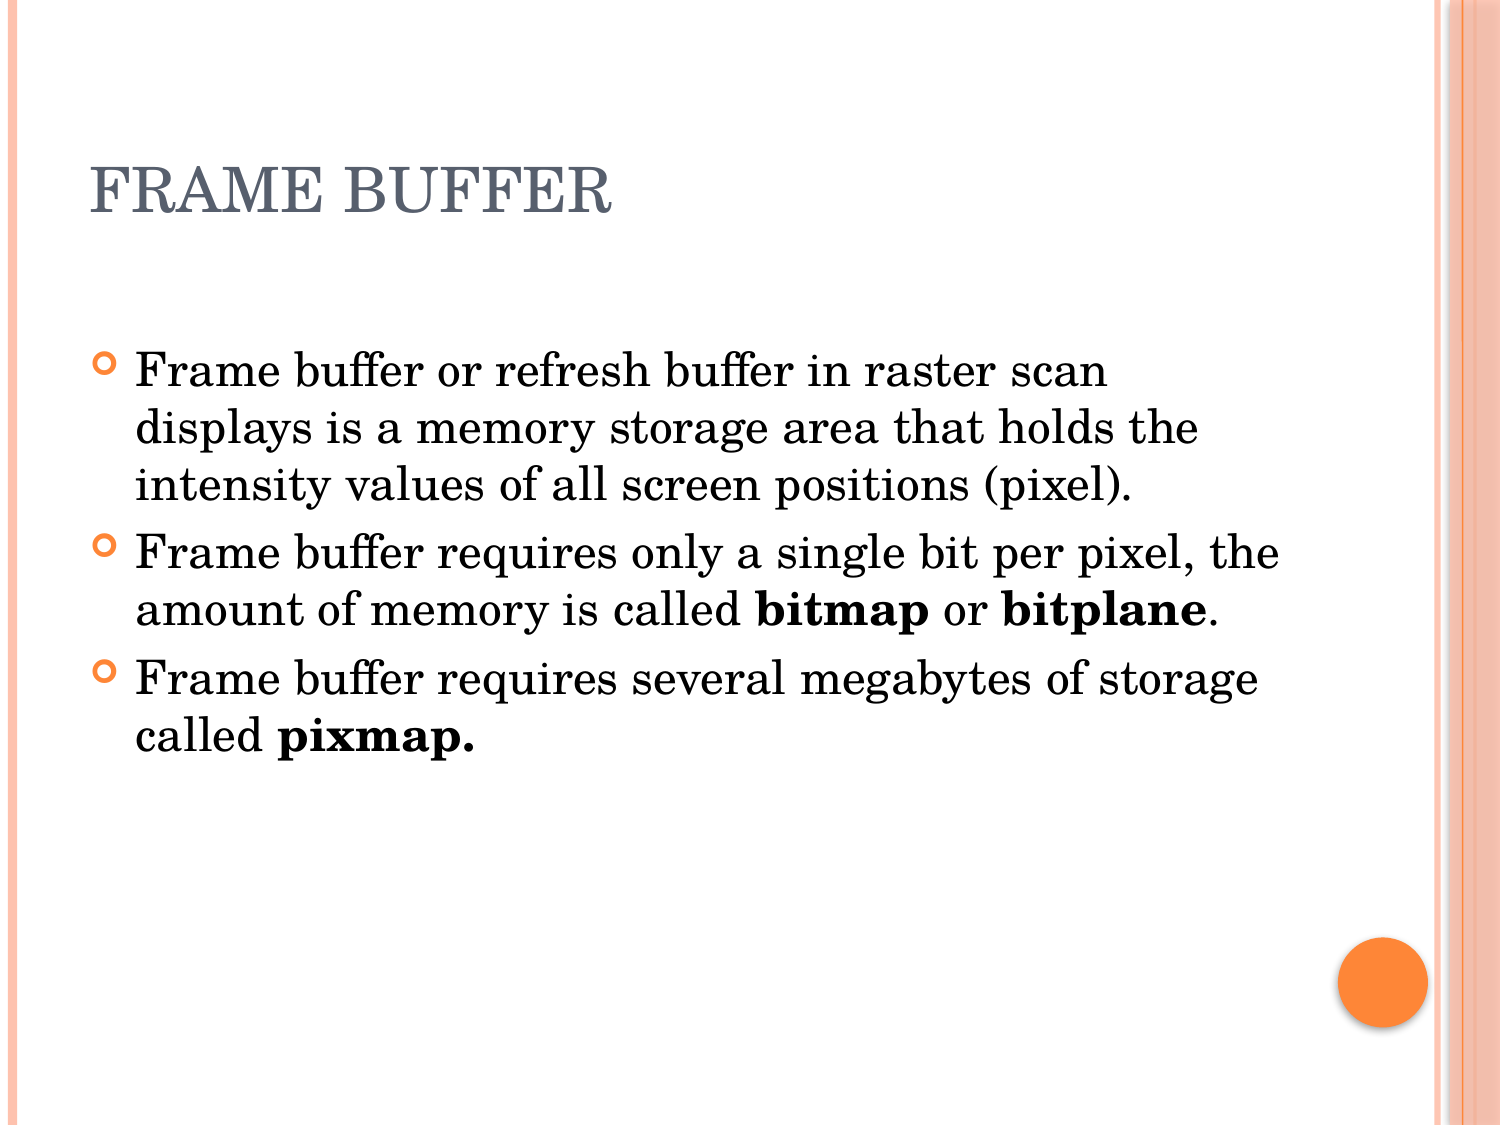

# Frame Buffer

Frame buffer or refresh buffer in raster scan displays is a memory storage area that holds the intensity values of all screen positions (pixel).
Frame buffer requires only a single bit per pixel, the amount of memory is called bitmap or bitplane.
Frame buffer requires several megabytes of storage called pixmap.